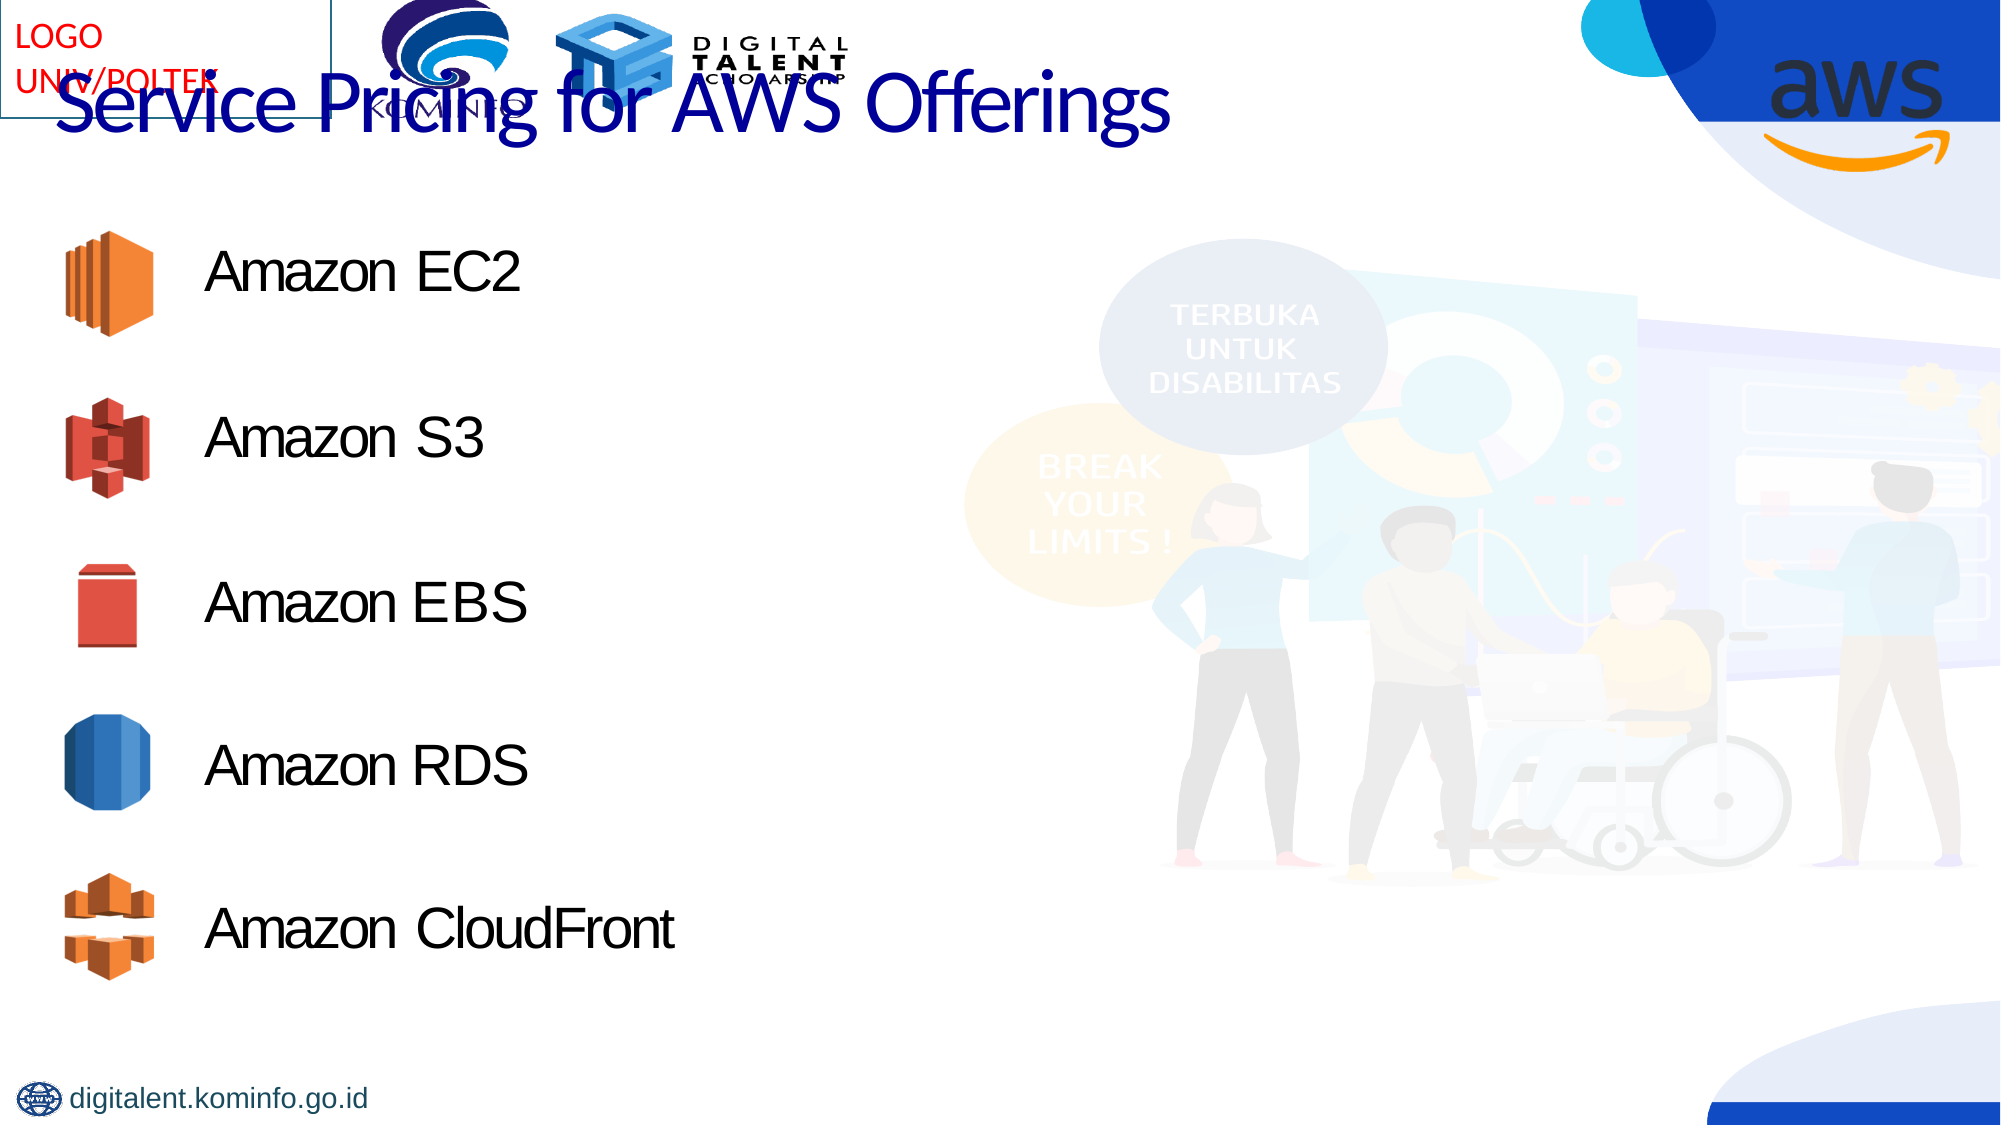

# Service Pricing for AWS Offerings

Amazon EC2

Amazon S3
Amazon EBS  Amazon RDS  Amazon CloudFront